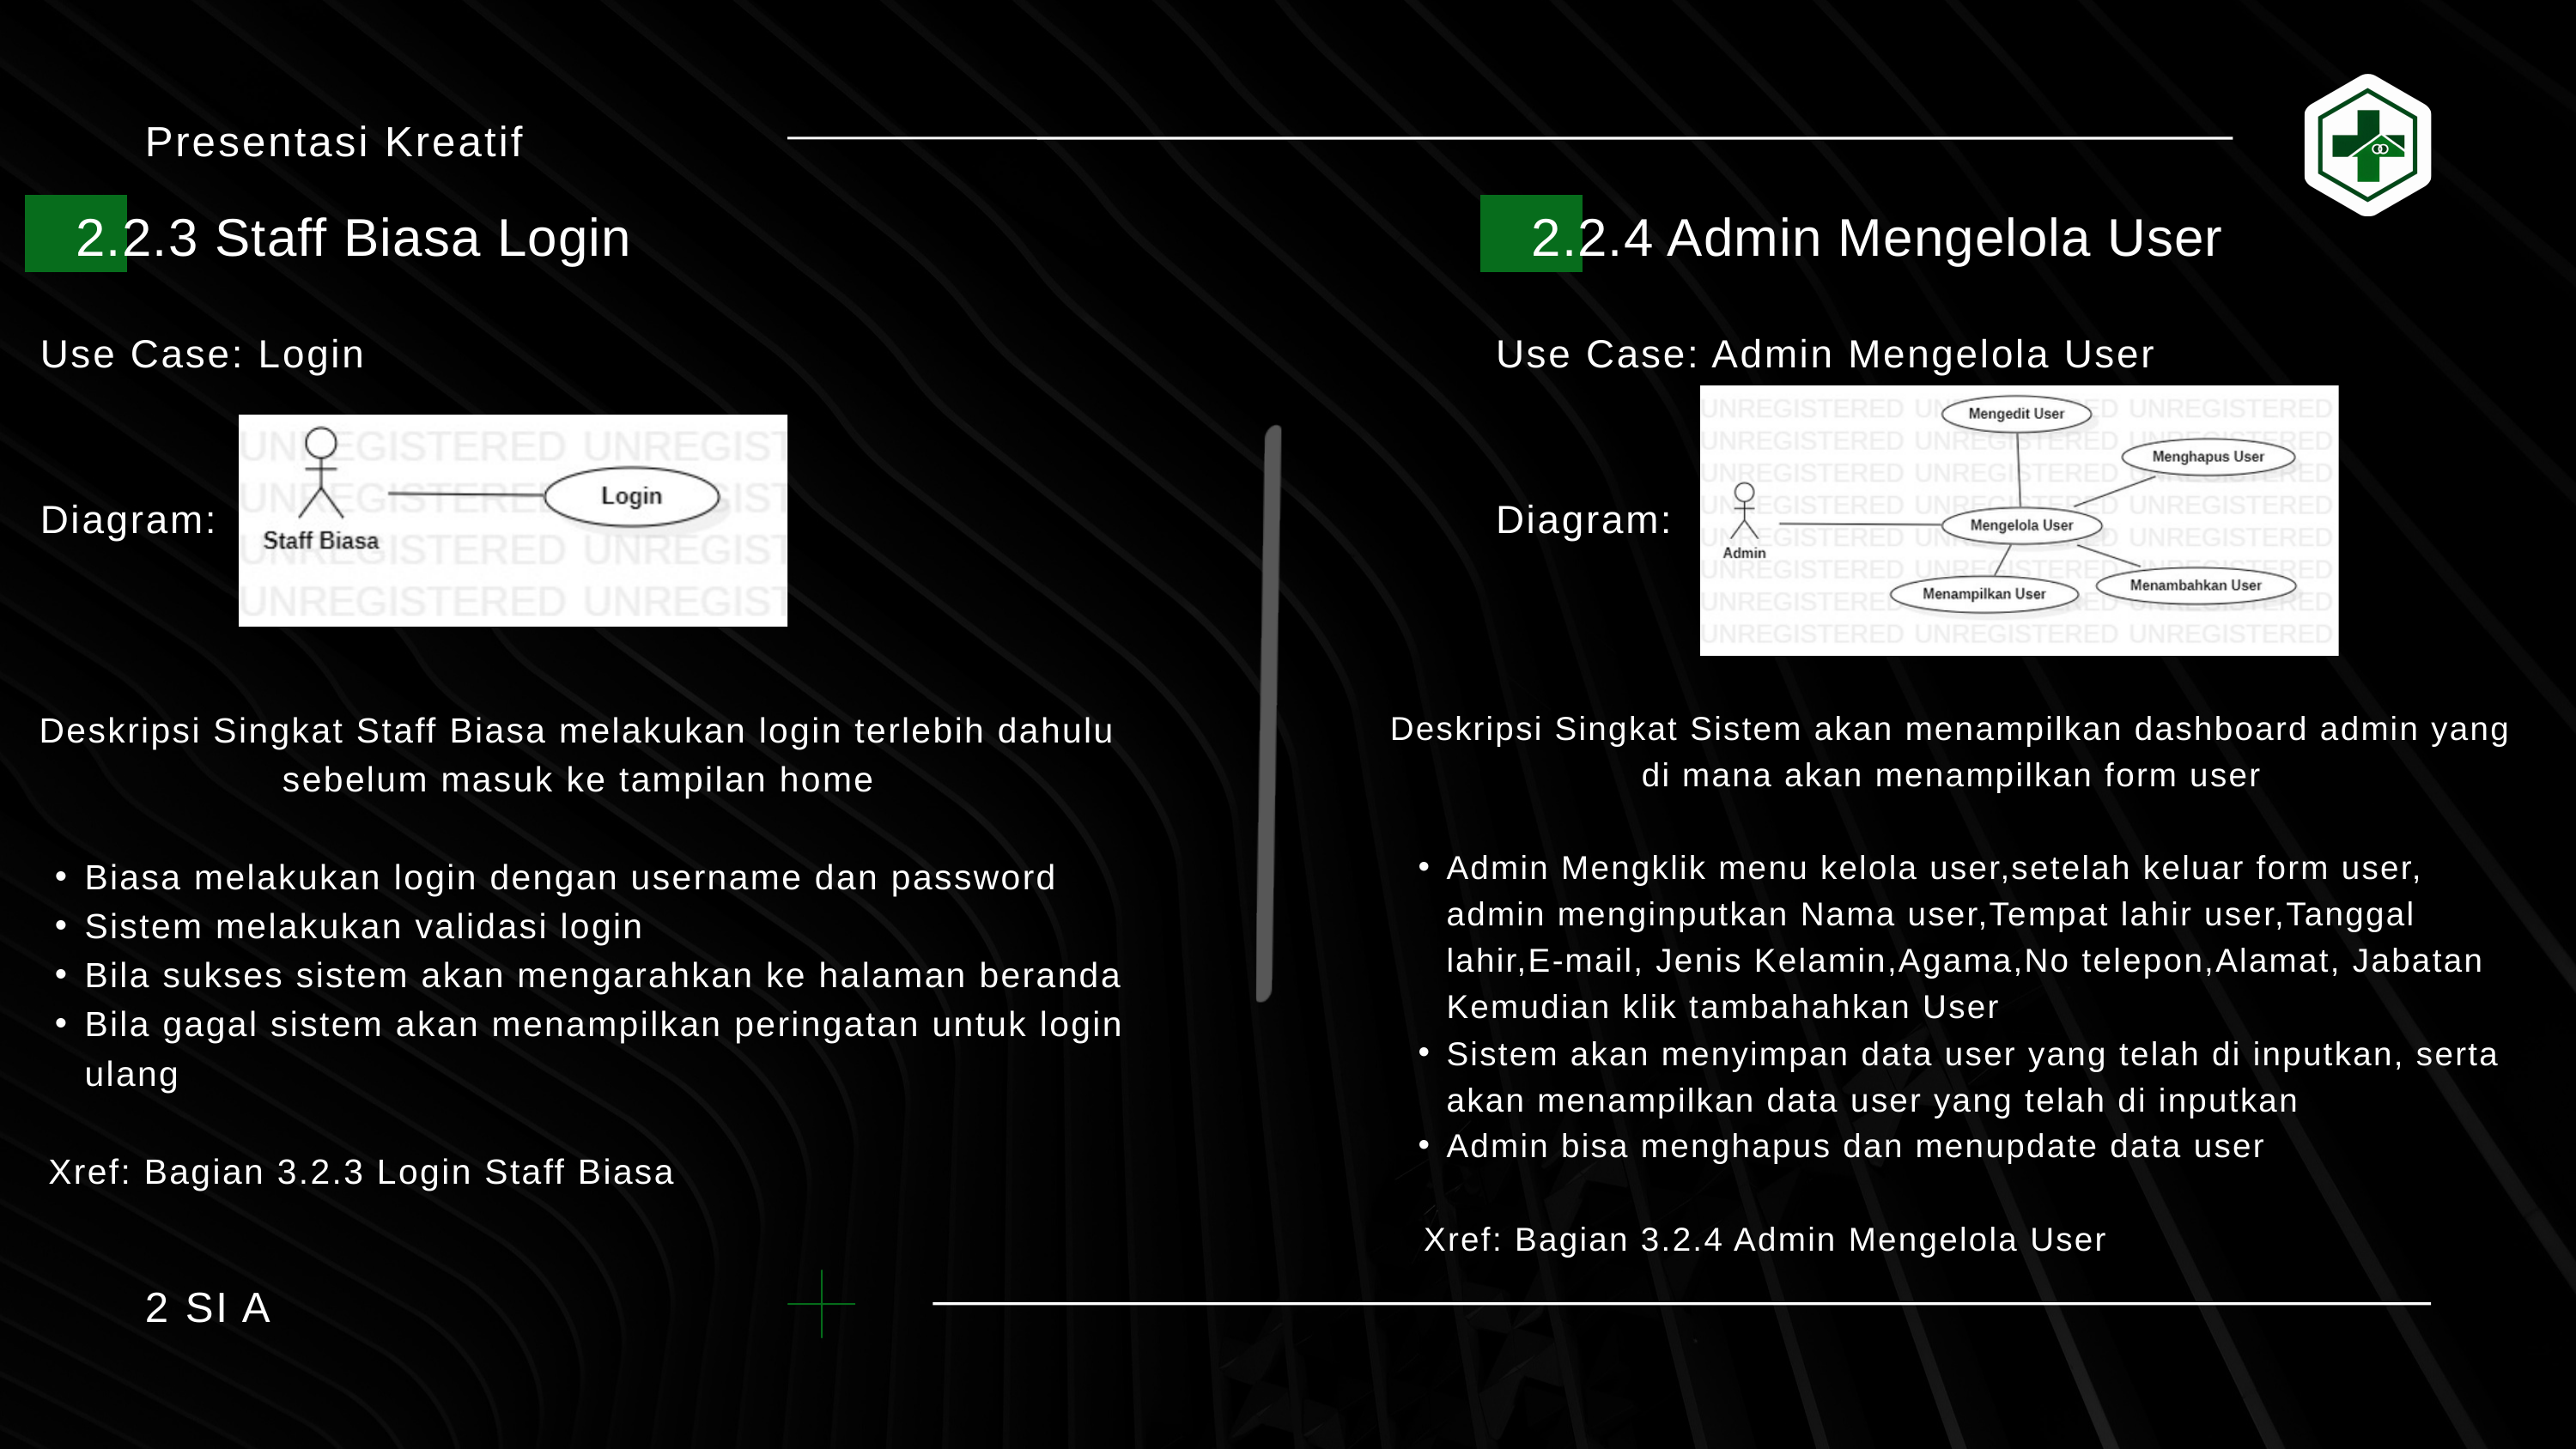

Presentasi Kreatif

2.2.3 Staff Biasa Login
2.2.4 Admin Mengelola User
Use Case: Login

Diagram:

Use Case: Admin Mengelola User

Diagram:

Deskripsi Singkat Staff Biasa melakukan login terlebih dahulu sebelum masuk ke tampilan home

Biasa melakukan login dengan username dan password
Sistem melakukan validasi login
Bila sukses sistem akan mengarahkan ke halaman beranda
Bila gagal sistem akan menampilkan peringatan untuk login ulang

  Xref: Bagian 3.2.3 Login Staff Biasa

Deskripsi Singkat Sistem akan menampilkan dashboard admin yang di mana akan menampilkan form user

Admin Mengklik menu kelola user,setelah keluar form user, admin menginputkan Nama user,Tempat lahir user,Tanggal lahir,E-mail, Jenis Kelamin,Agama,No telepon,Alamat, Jabatan Kemudian klik tambahahkan User
Sistem akan menyimpan data user yang telah di inputkan, serta akan menampilkan data user yang telah di inputkan
Admin bisa menghapus dan menupdate data user

   Xref: Bagian 3.2.4 Admin Mengelola User

2 SI A